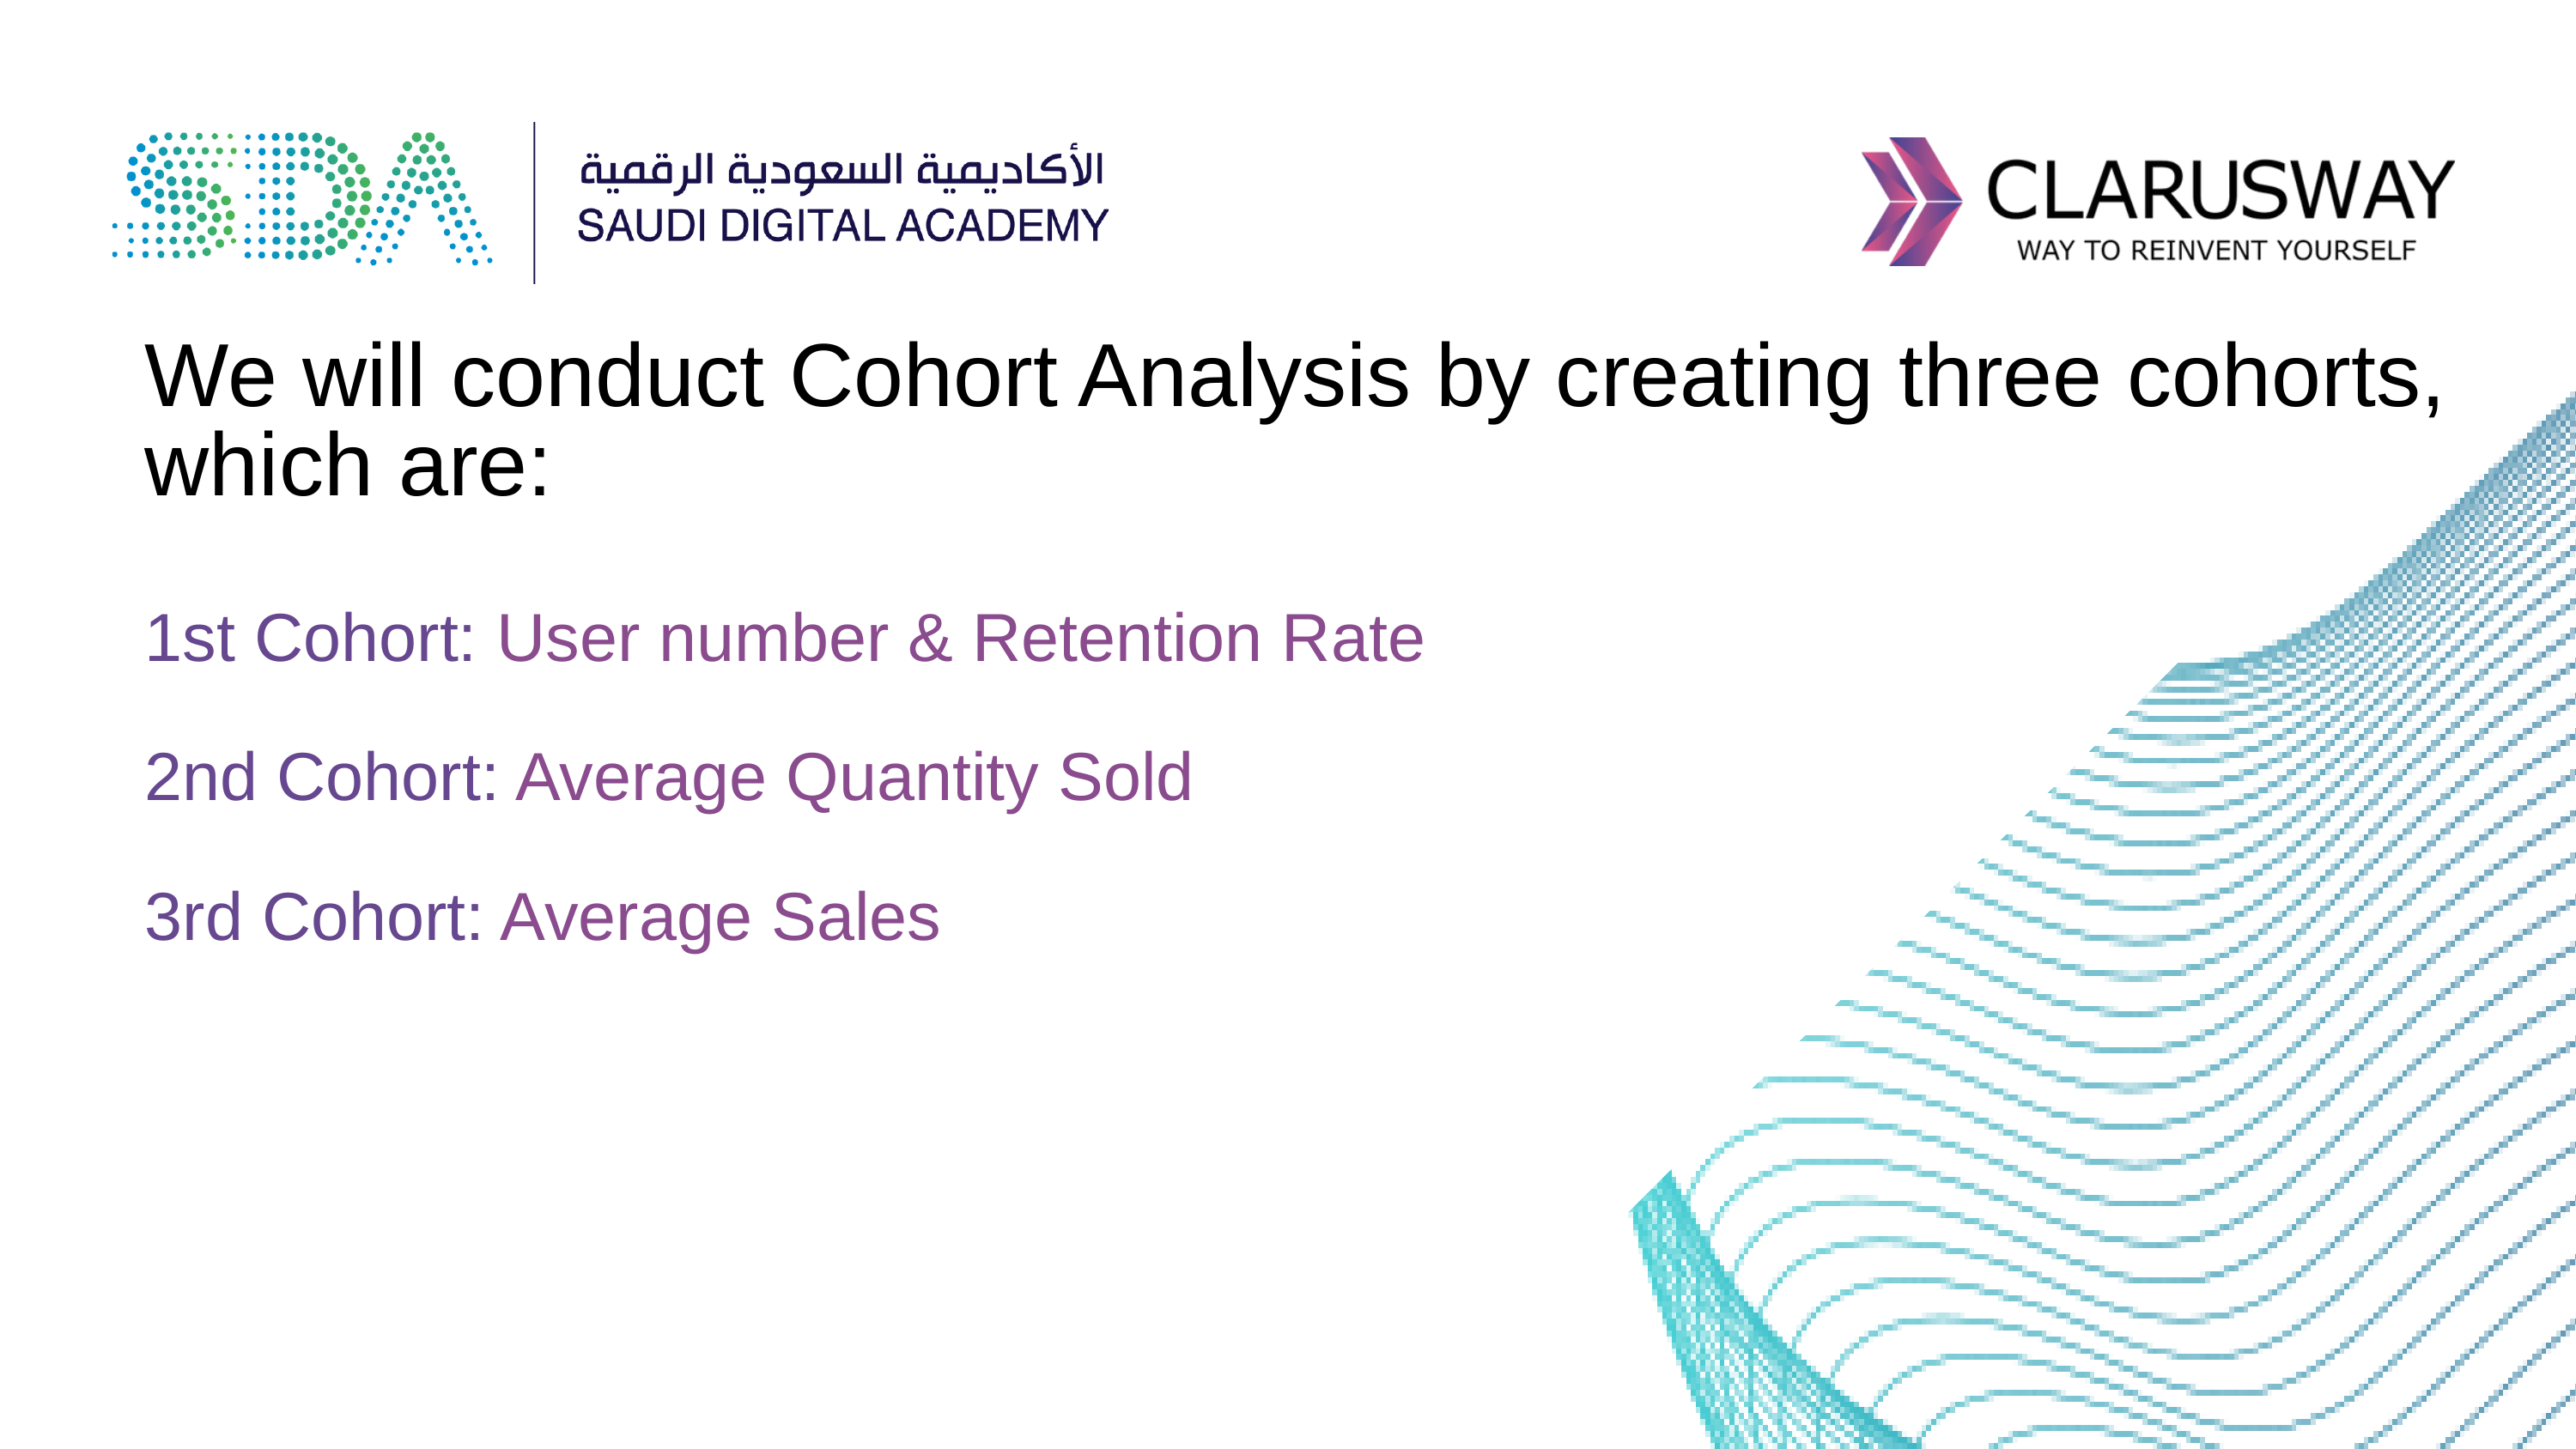

We will conduct Cohort Analysis by creating three cohorts, which are:

1st Cohort: User number & Retention Rate
2nd Cohort: Average Quantity Sold
3rd Cohort: Average Sales